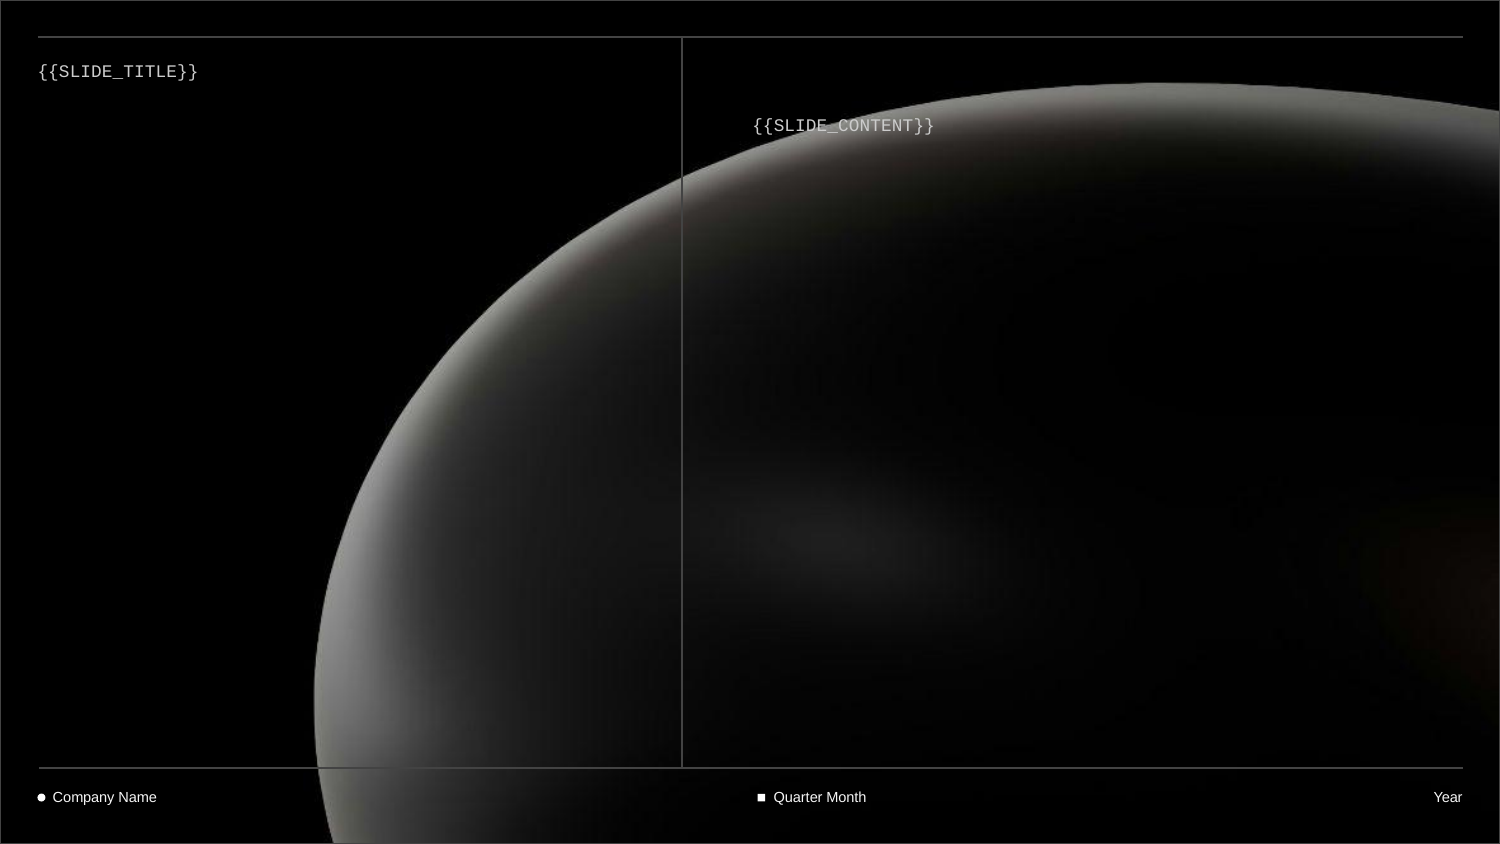

# {{SLIDE_TITLE}}
{{SLIDE_CONTENT}}
Company Name
Quarter Month
Year